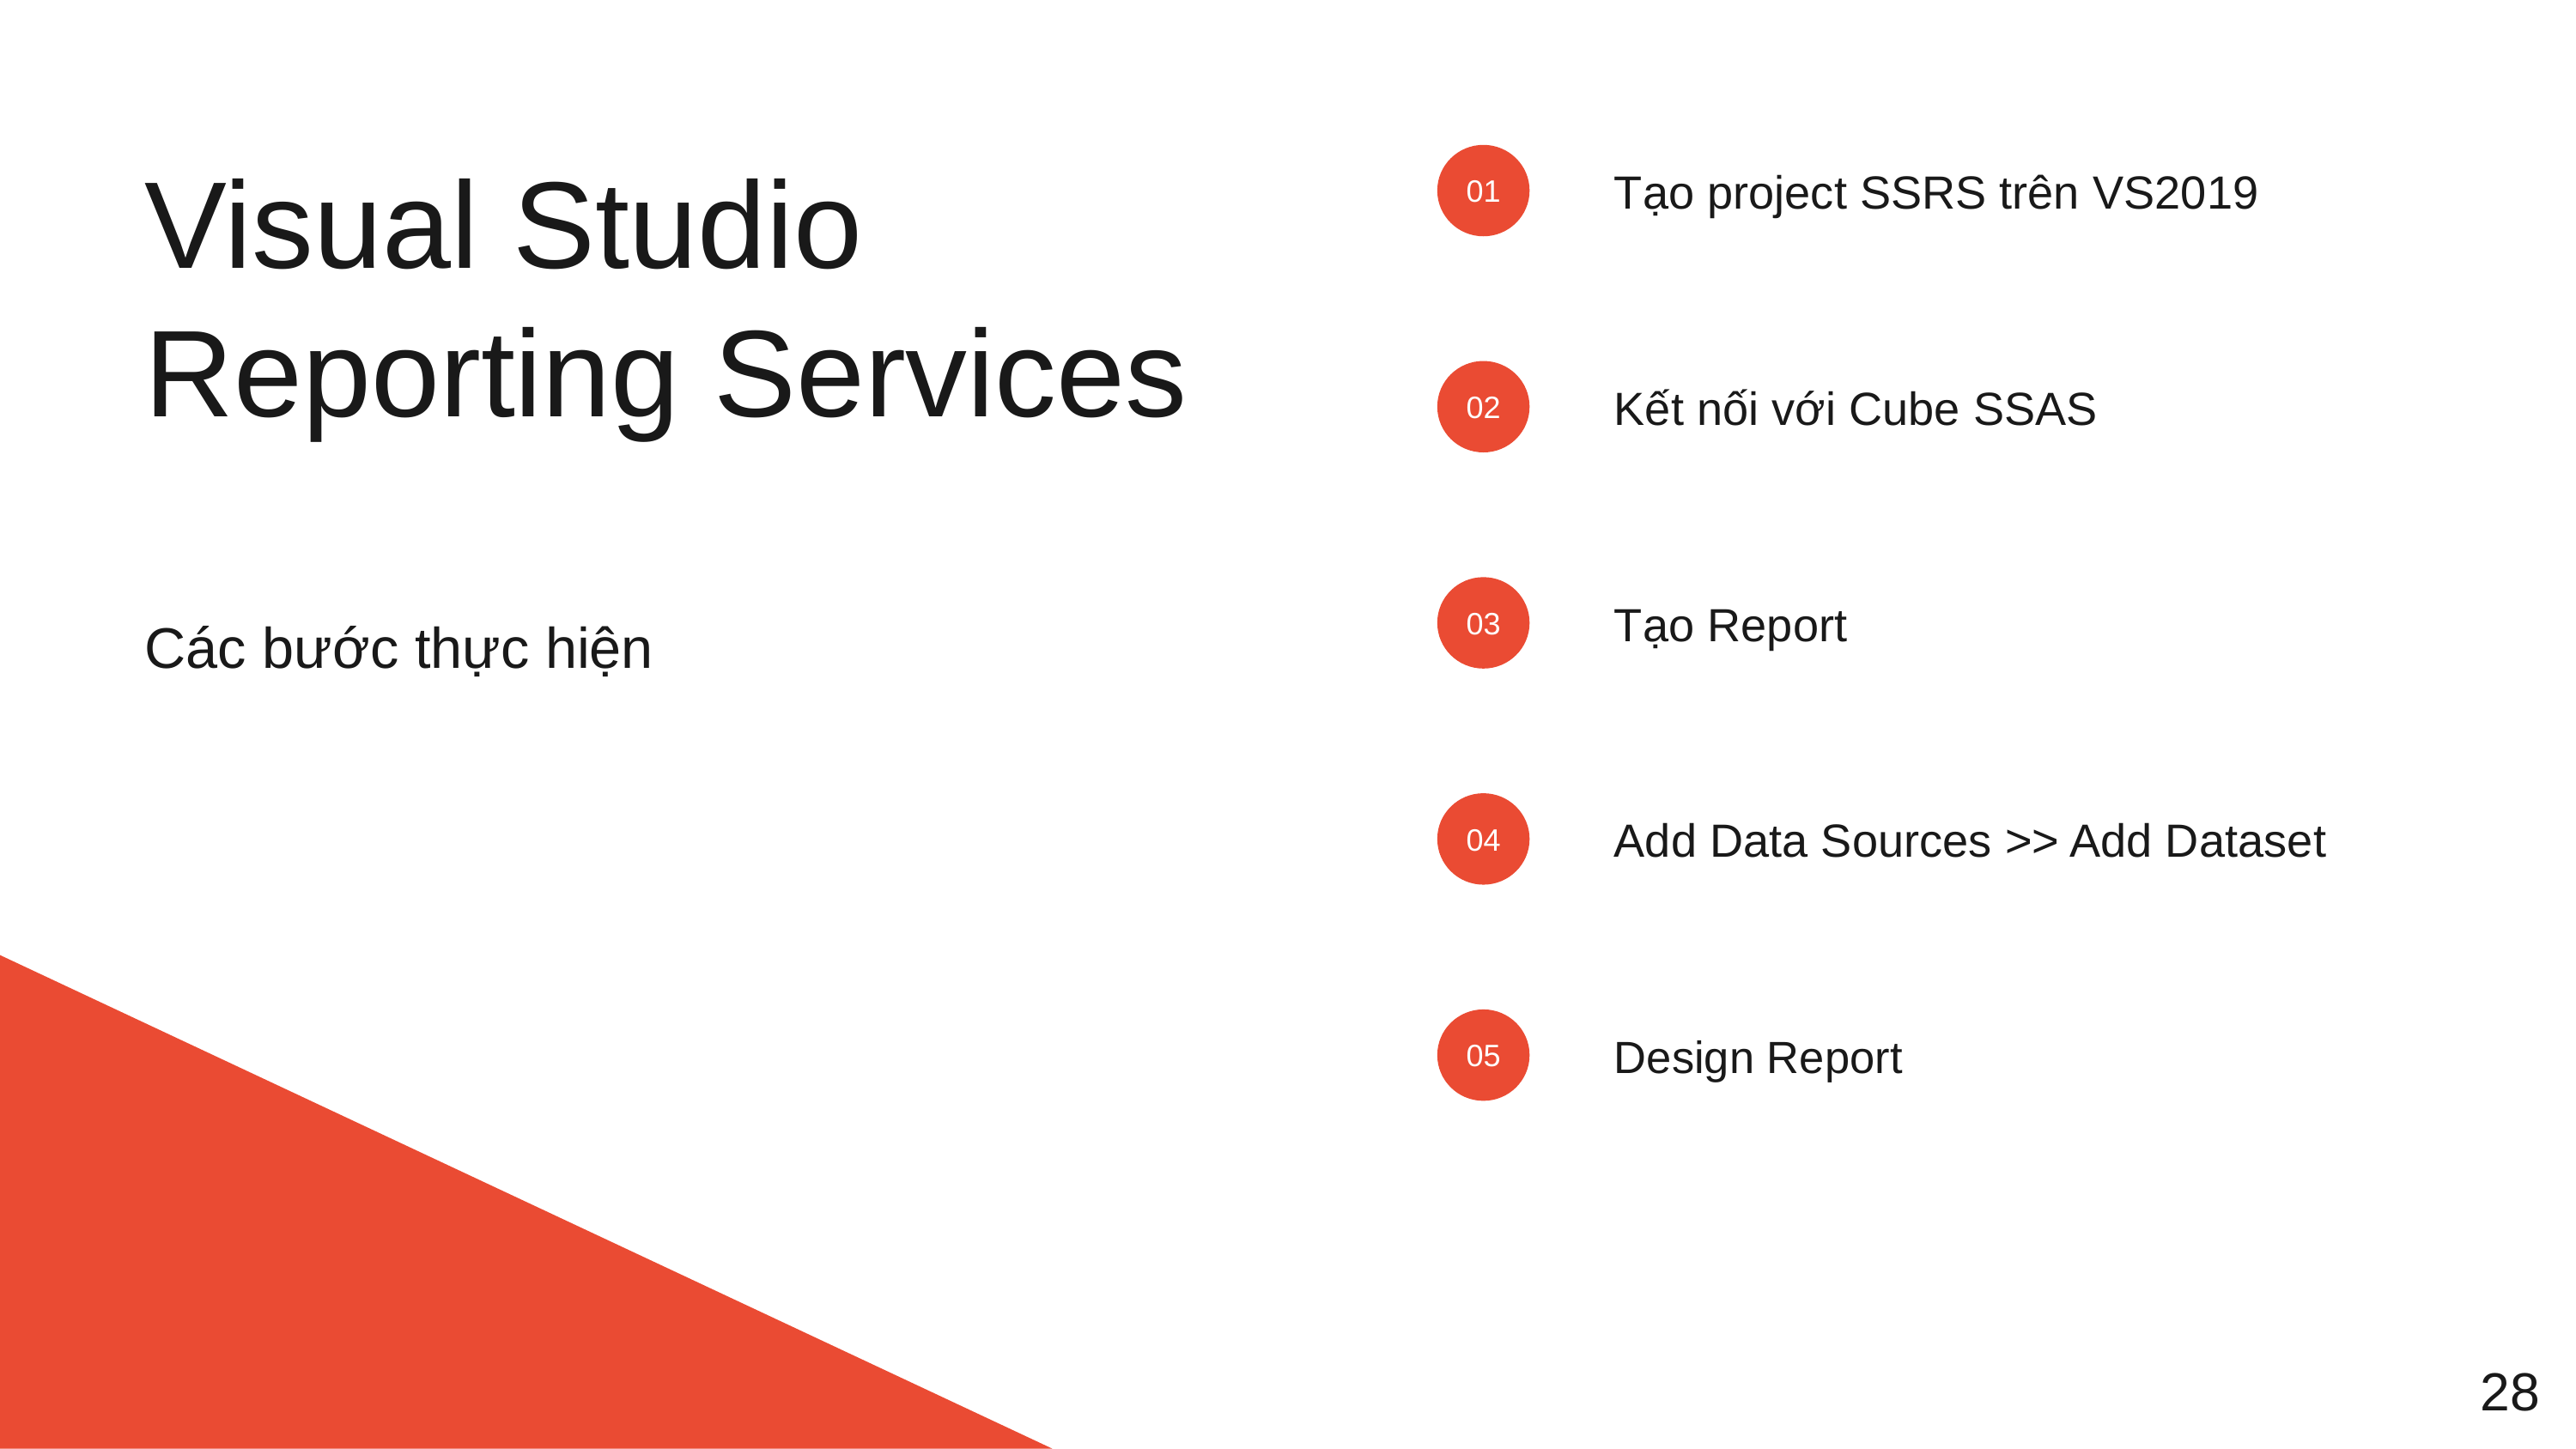

Visual Studio Reporting Services
Các bước thực hiện

01
Tạo project SSRS trên VS2019

02
Kết nối với Cube SSAS

03
Tạo Report

04
Add Data Sources >> Add Dataset

05
Design Report
28